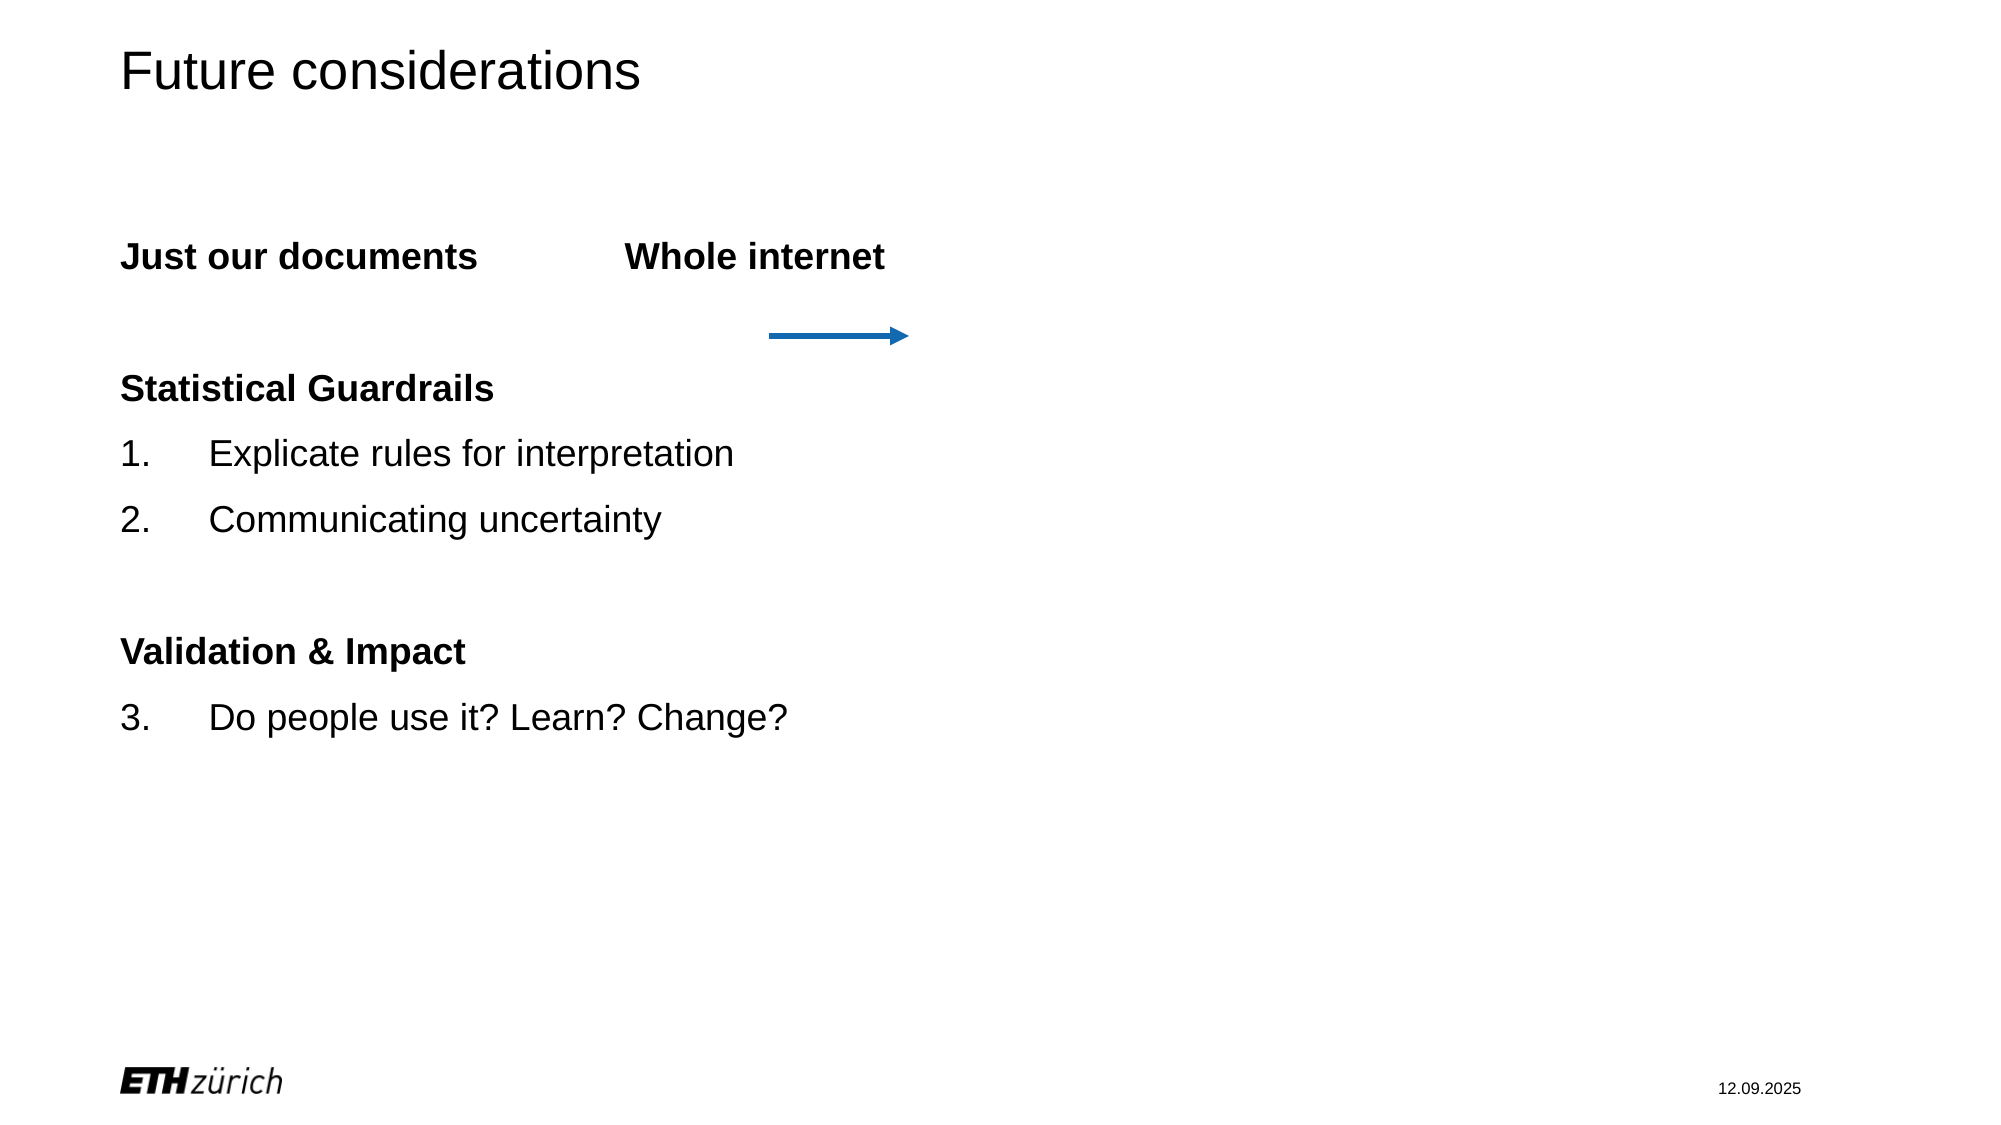

# Future considerations
Just our documents              Whole internet

Statistical Guardrails
Explicate rules for interpretation
Communicating uncertainty

Validation & Impact
Do people use it? Learn? Change?

12.09.2025